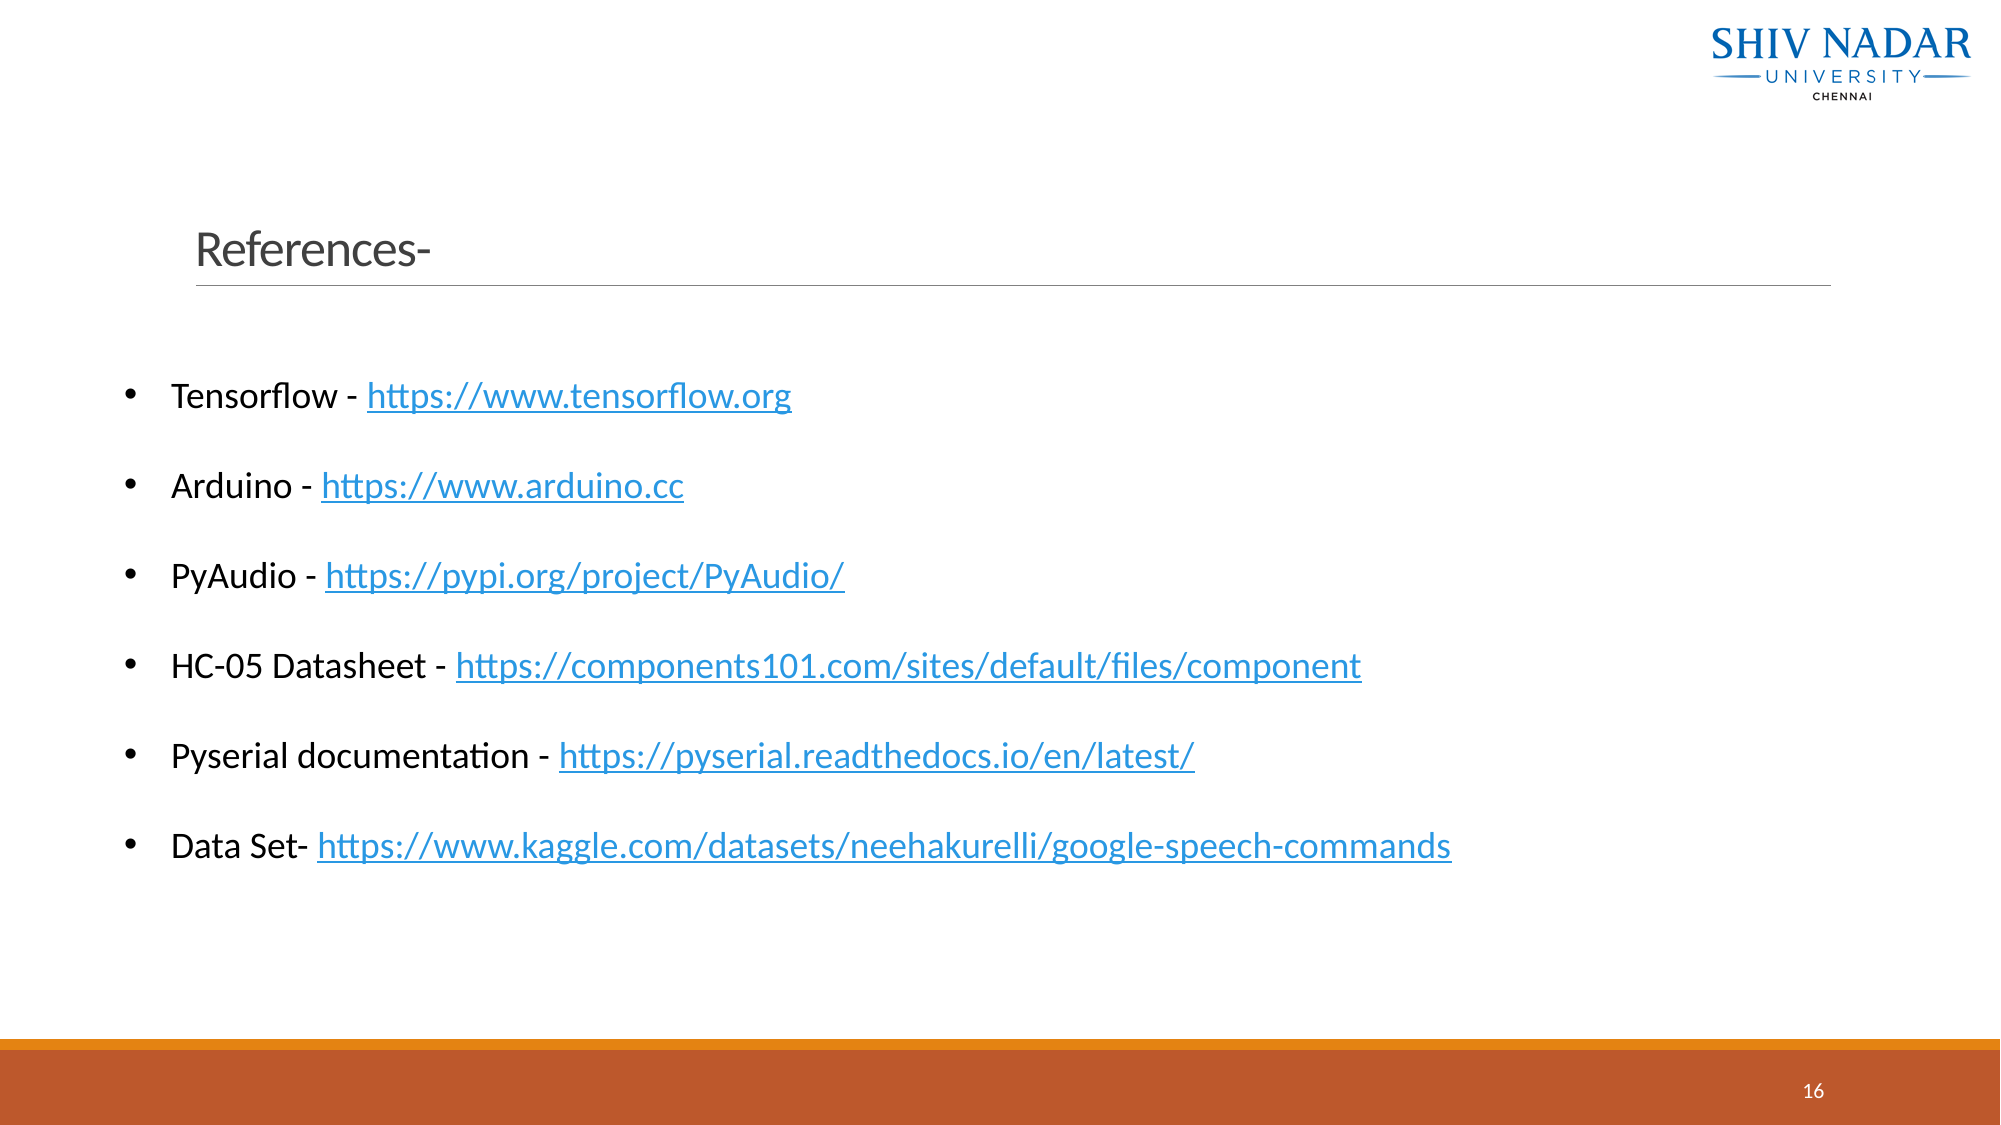

# References-
Tensorflow - https://www.tensorflow.org

Arduino - https://www.arduino.cc

PyAudio - https://pypi.org/project/PyAudio/

HC-05 Datasheet - https://components101.com/sites/default/files/component

Pyserial documentation - https://pyserial.readthedocs.io/en/latest/

Data Set- https://www.kaggle.com/datasets/neehakurelli/google-speech-commands
16